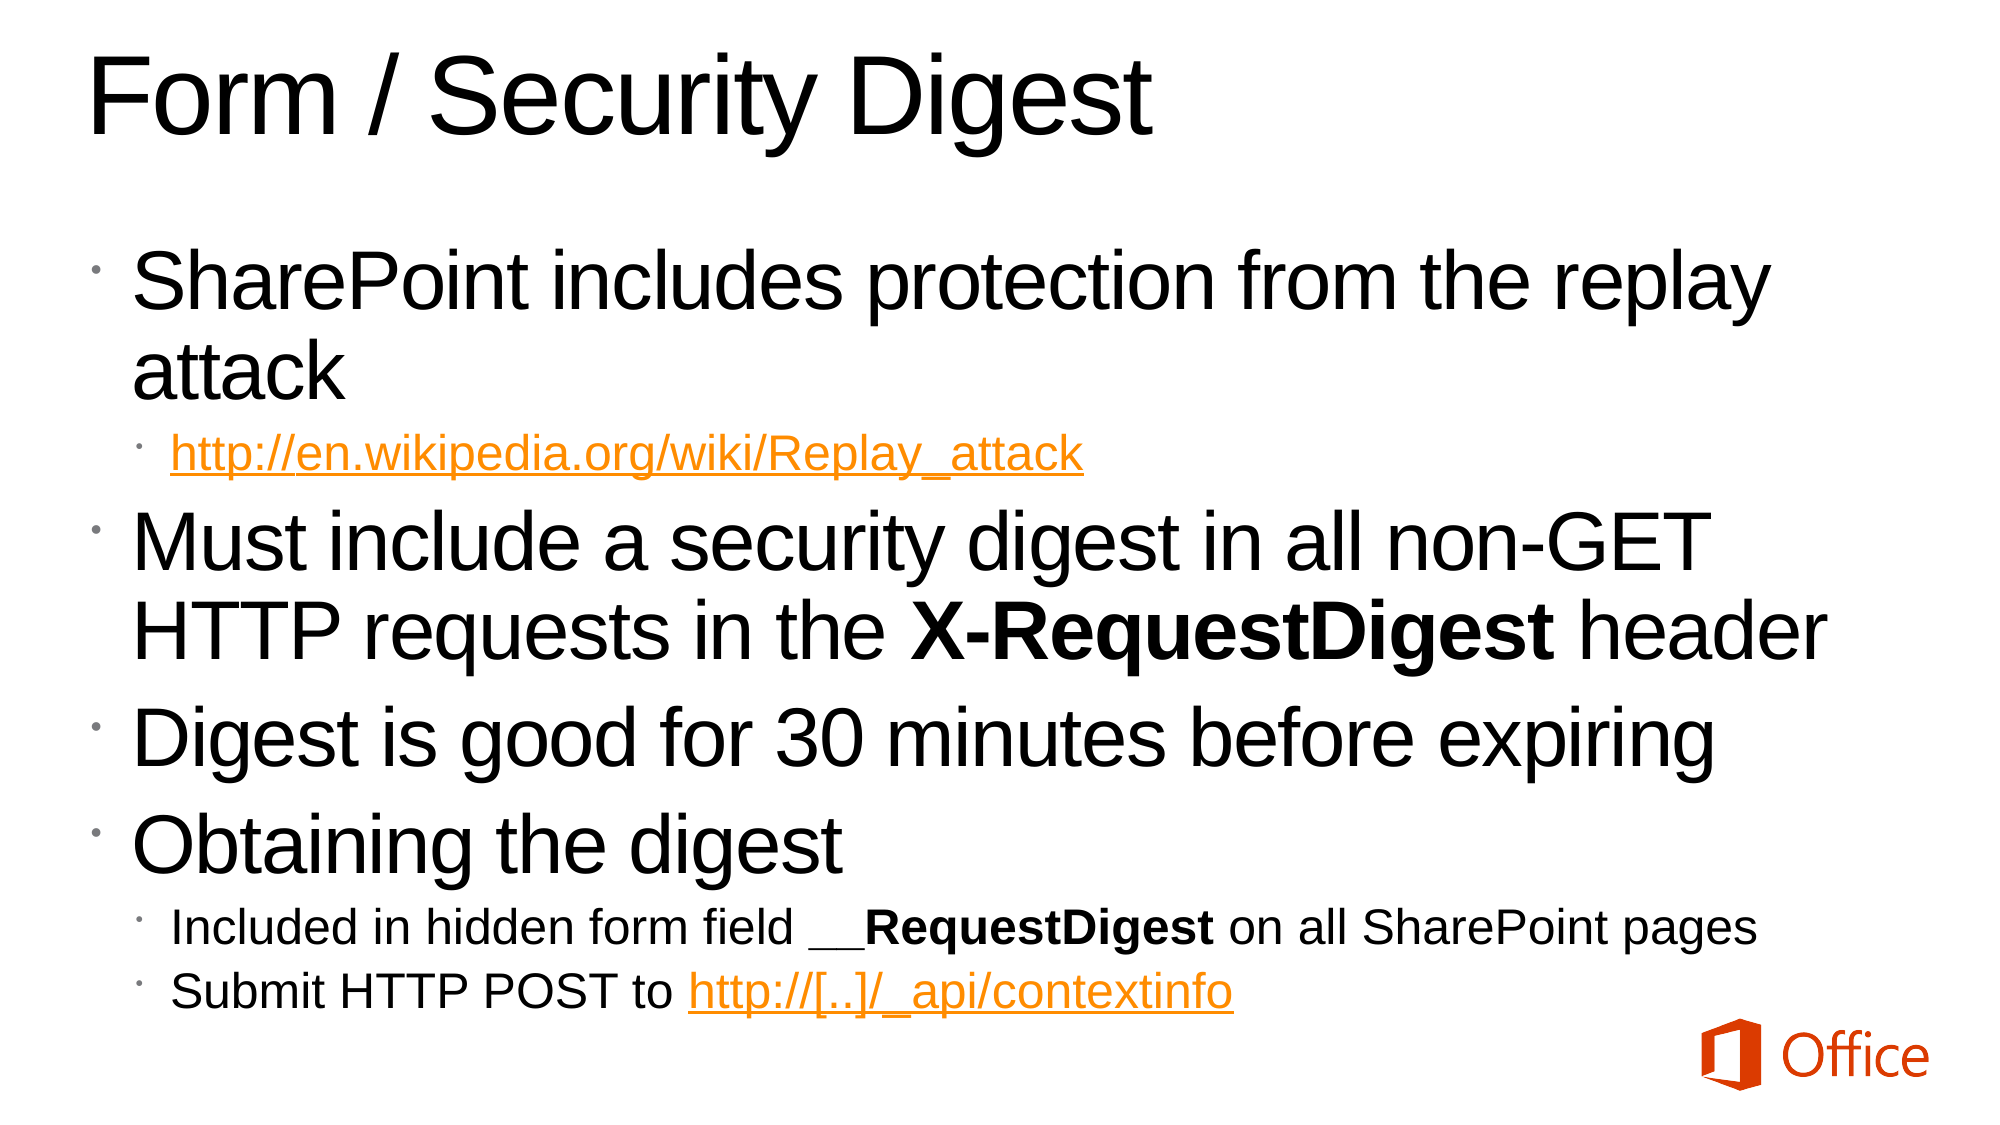

# Form / Security Digest
SharePoint includes protection from the replay attack
http://en.wikipedia.org/wiki/Replay_attack
Must include a security digest in all non-GET HTTP requests in the X-RequestDigest header
Digest is good for 30 minutes before expiring
Obtaining the digest
Included in hidden form field __RequestDigest on all SharePoint pages
Submit HTTP POST to http://[..]/_api/contextinfo